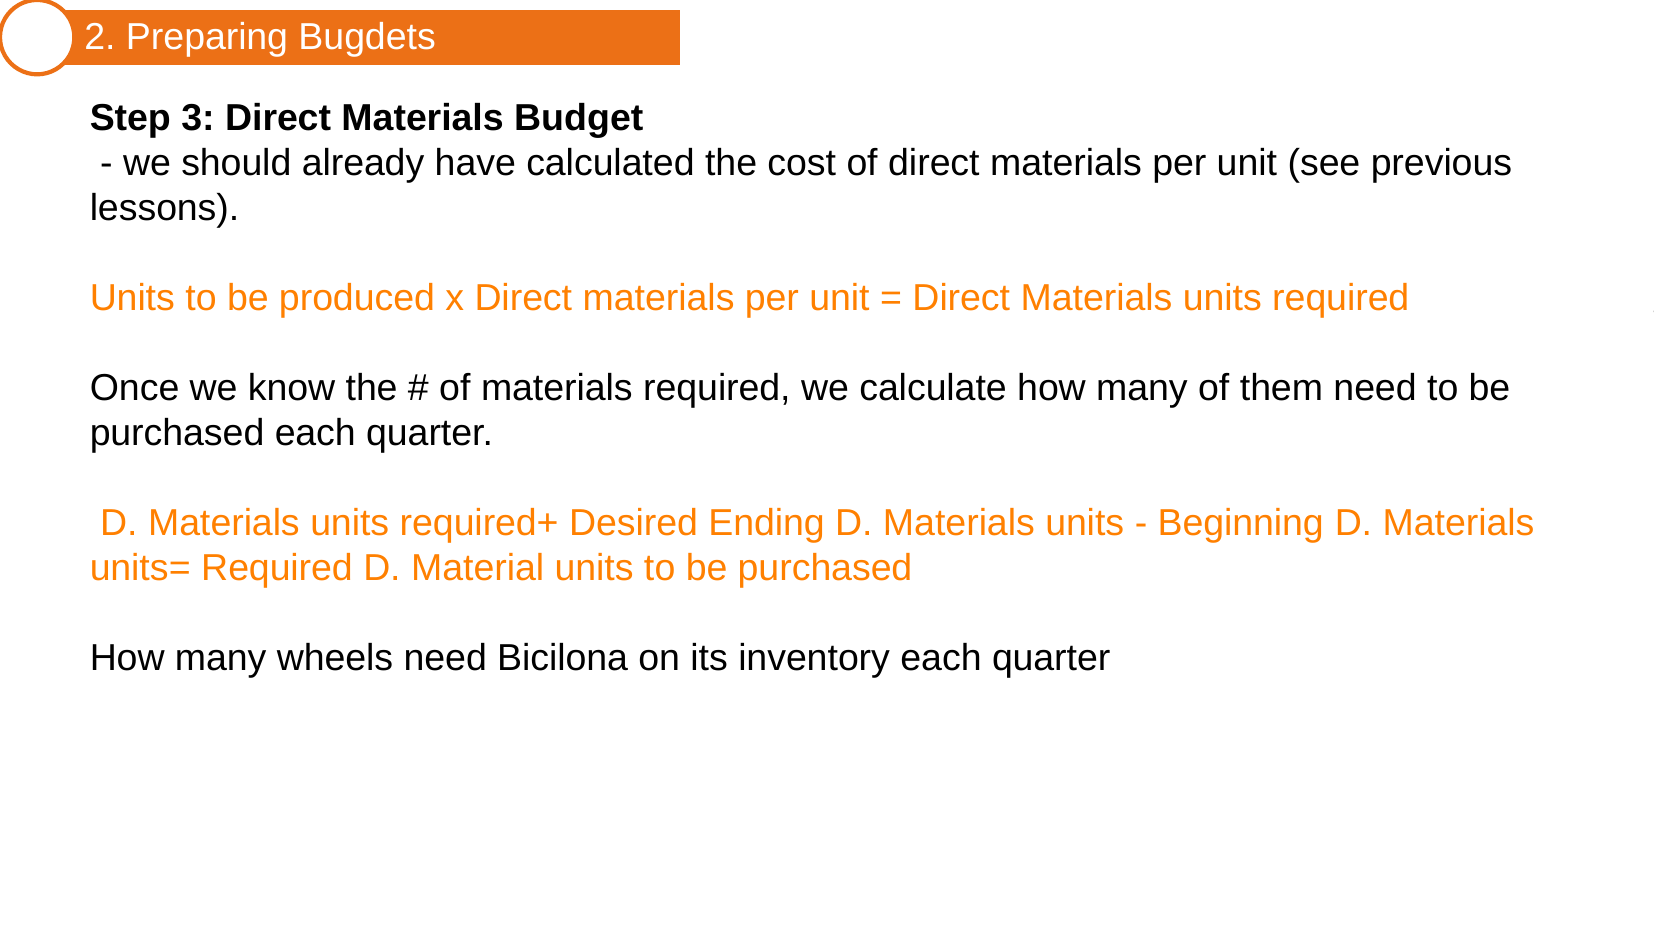

2. Preparing Bugdets

1. Master Budget
Step 3: Direct Materials Budget
 - we should already have calculated the cost of direct materials per unit (see previous lessons).

Units to be produced x Direct materials per unit = Direct Materials units required

Once we know the # of materials required, we calculate how many of them need to be purchased each quarter.

 D. Materials units required+ Desired Ending D. Materials units - Beginning D. Materials units= Required D. Material units to be purchased

How many wheels need Bicilona on its inventory each quarter

3. Budget Control